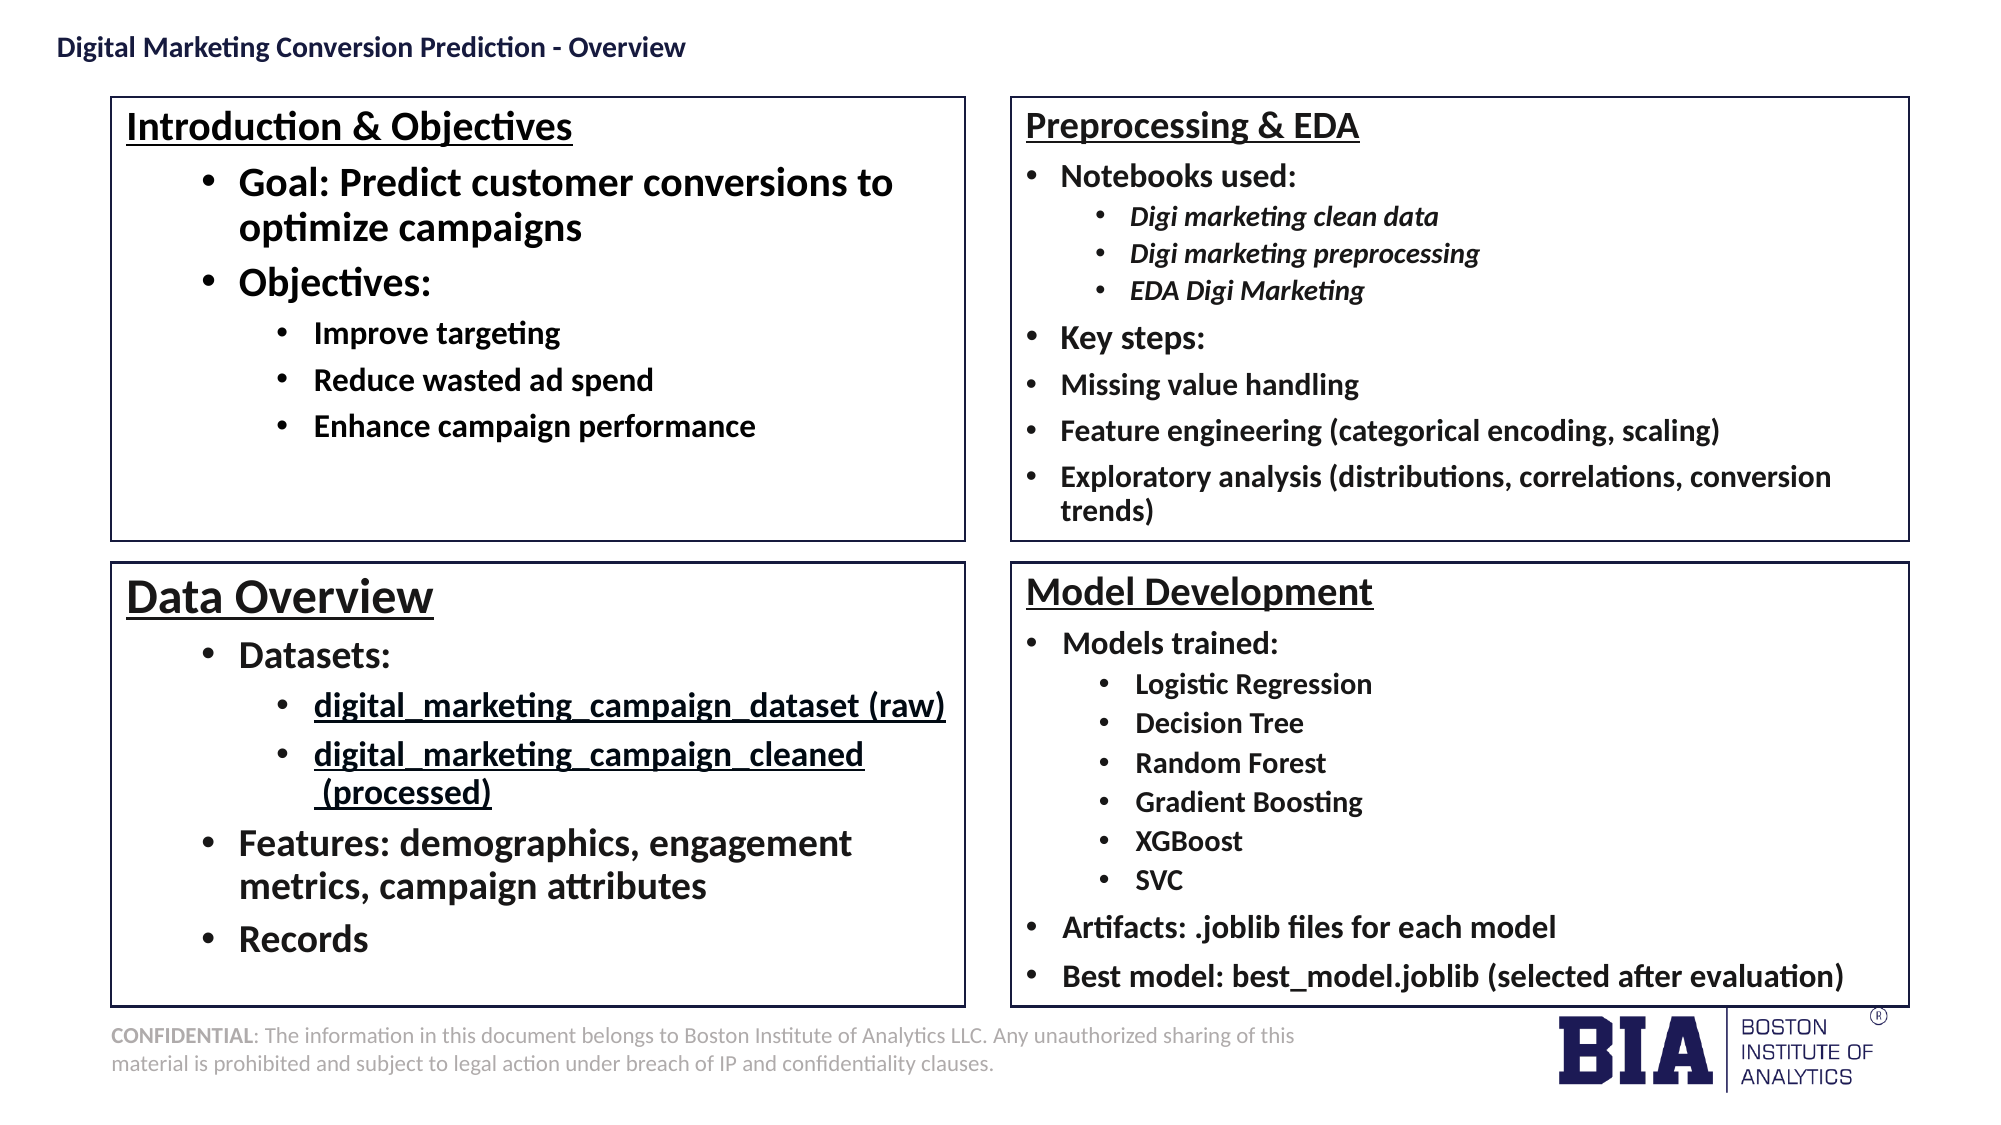

# Digital Marketing Conversion Prediction - Overview
Introduction & Objectives
Goal: Predict customer conversions to optimize campaigns
Objectives:
Improve targeting
Reduce wasted ad spend
Enhance campaign performance

Preprocessing & EDA
Notebooks used:
Digi marketing clean data
Digi marketing preprocessing
EDA Digi Marketing
Key steps:
Missing value handling
Feature engineering (categorical encoding, scaling)
Exploratory analysis (distributions, correlations, conversion trends)

Data Overview
Datasets:
digital_marketing_campaign_dataset (raw)
digital_marketing_campaign_cleaned (processed)
Features: demographics, engagement metrics, campaign attributes
Records

Model Development
Models trained:
Logistic Regression
Decision Tree
Random Forest
Gradient Boosting
XGBoost
SVC
Artifacts: .joblib files for each model
Best model: best_model.joblib (selected after evaluation)